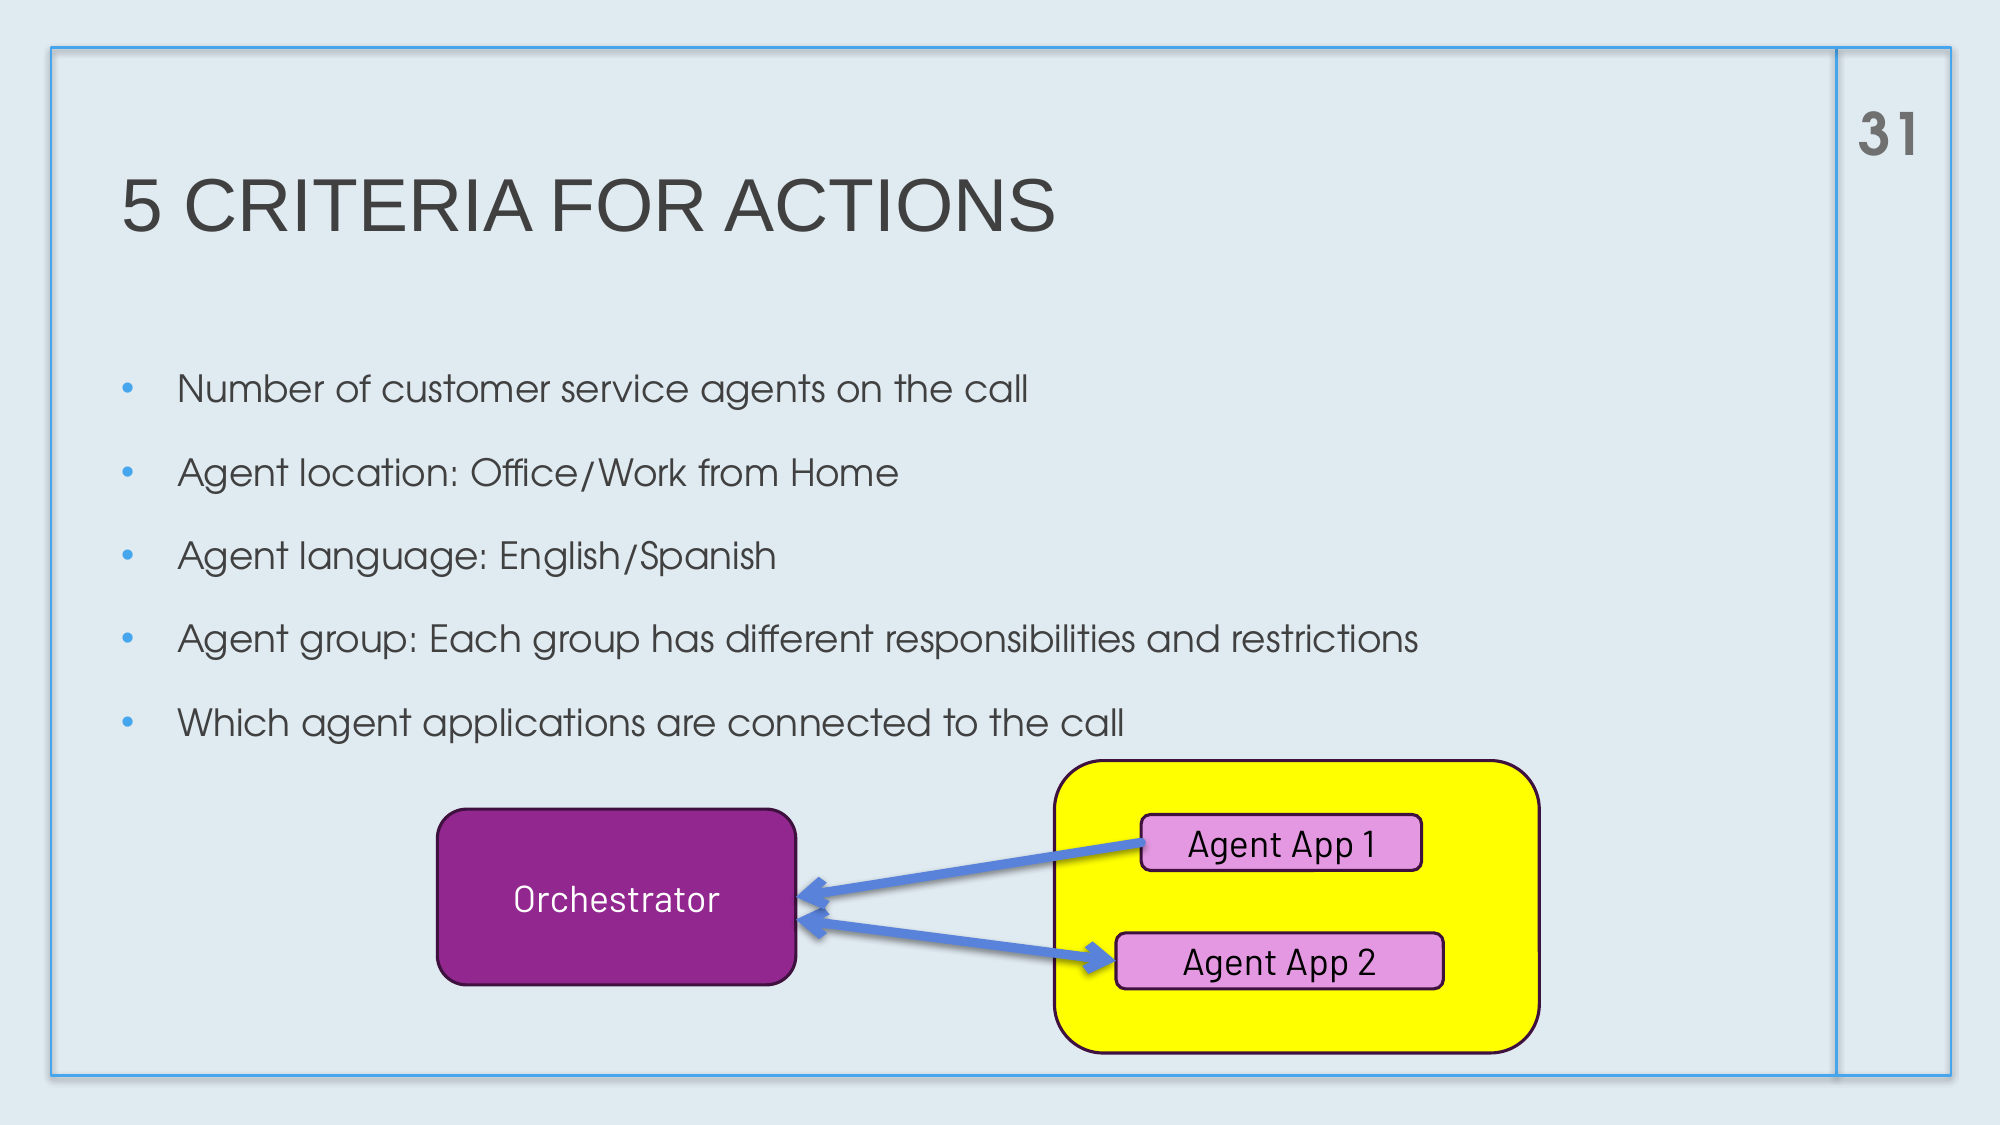

31
# 5 Criteria for actions
Number of customer service agents on the call
Agent location: Office/Work from Home
Agent language: English/Spanish
Agent group: Each group has different responsibilities and restrictions
Which agent applications are connected to the call

Orchestrator
Agent App 1
Agent App 2